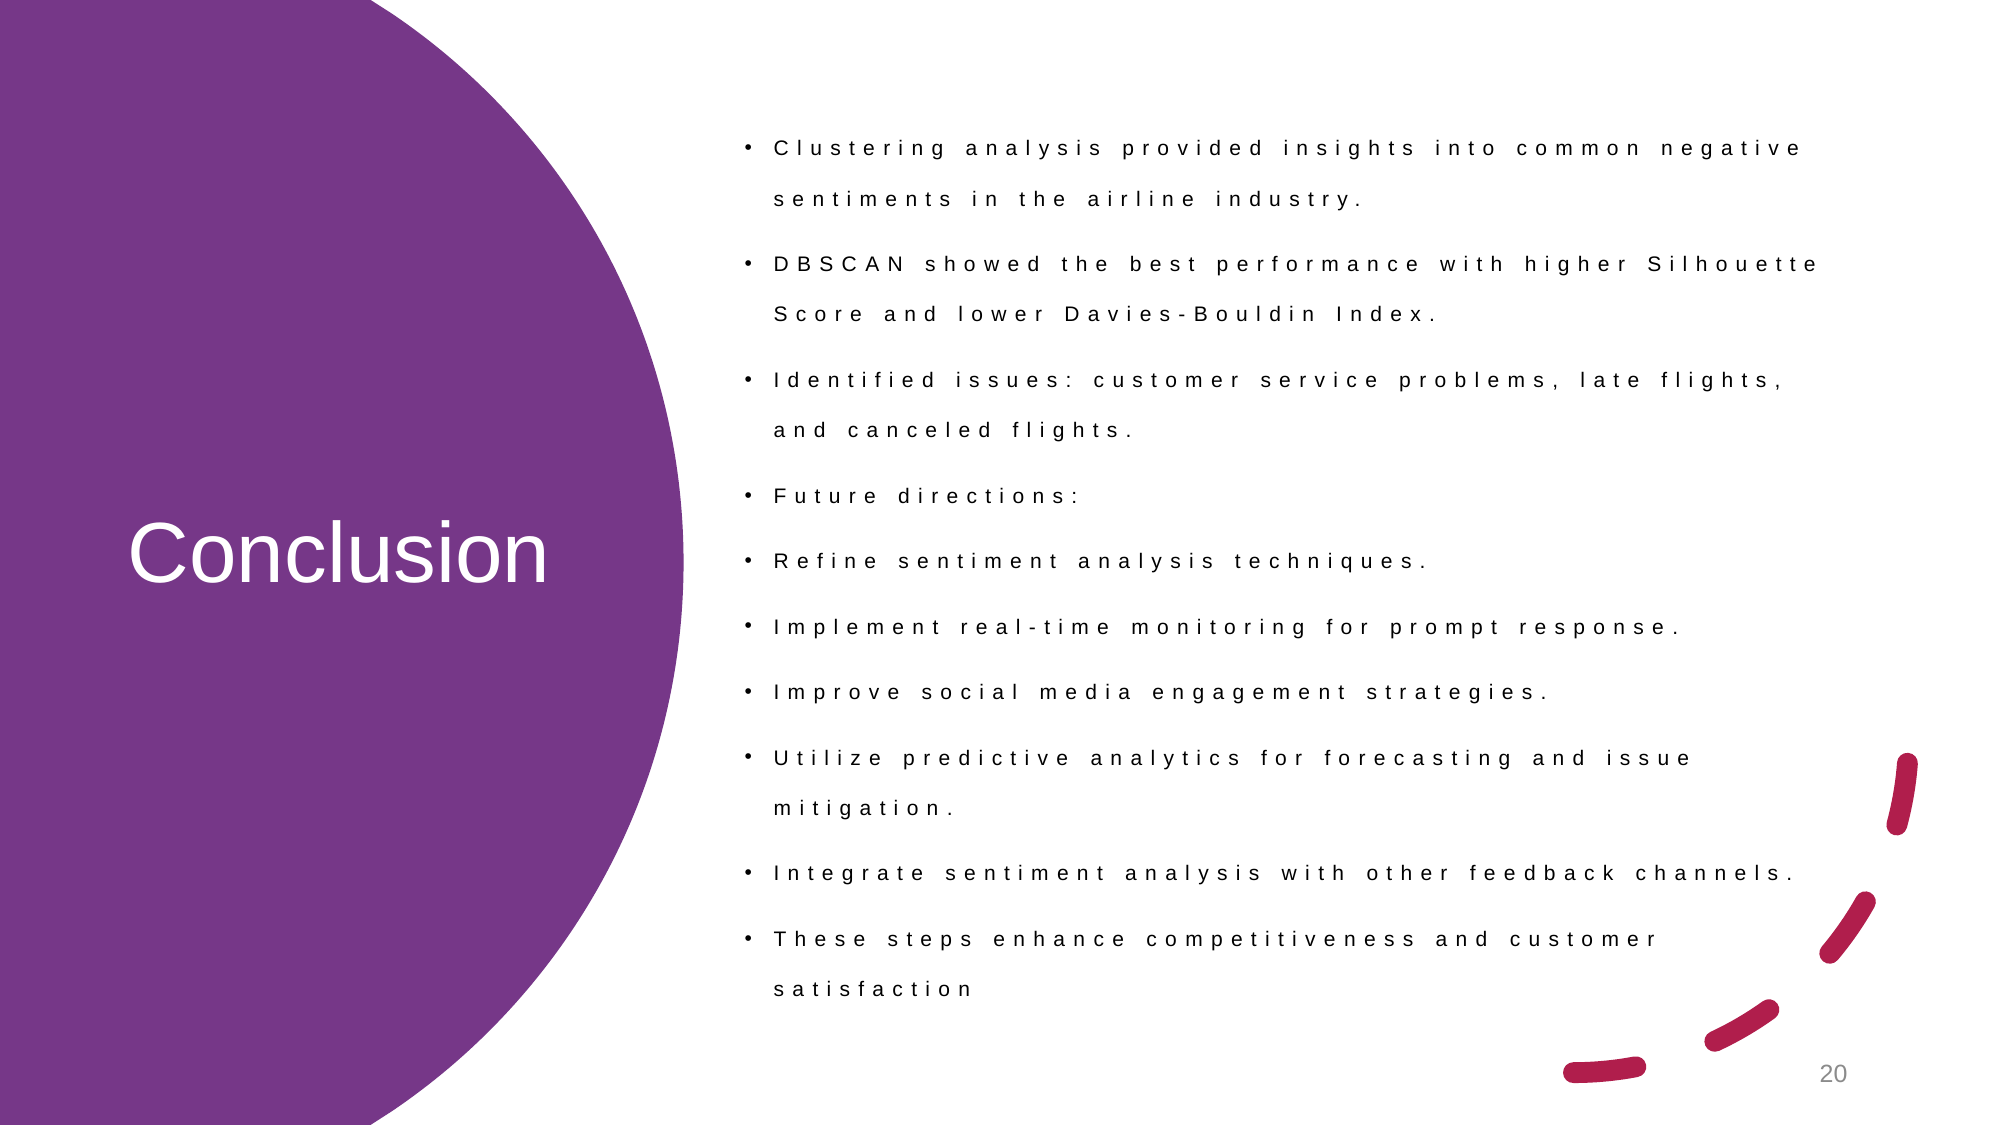

Clustering analysis provided insights into common negative sentiments in the airline industry.
DBSCAN showed the best performance with higher Silhouette Score and lower Davies-Bouldin Index.
Identified issues: customer service problems, late flights, and canceled flights.
Future directions:
Refine sentiment analysis techniques.
Implement real-time monitoring for prompt response.
Improve social media engagement strategies.
Utilize predictive analytics for forecasting and issue mitigation.
Integrate sentiment analysis with other feedback channels.
These steps enhance competitiveness and customer satisfaction
# Conclusion

20